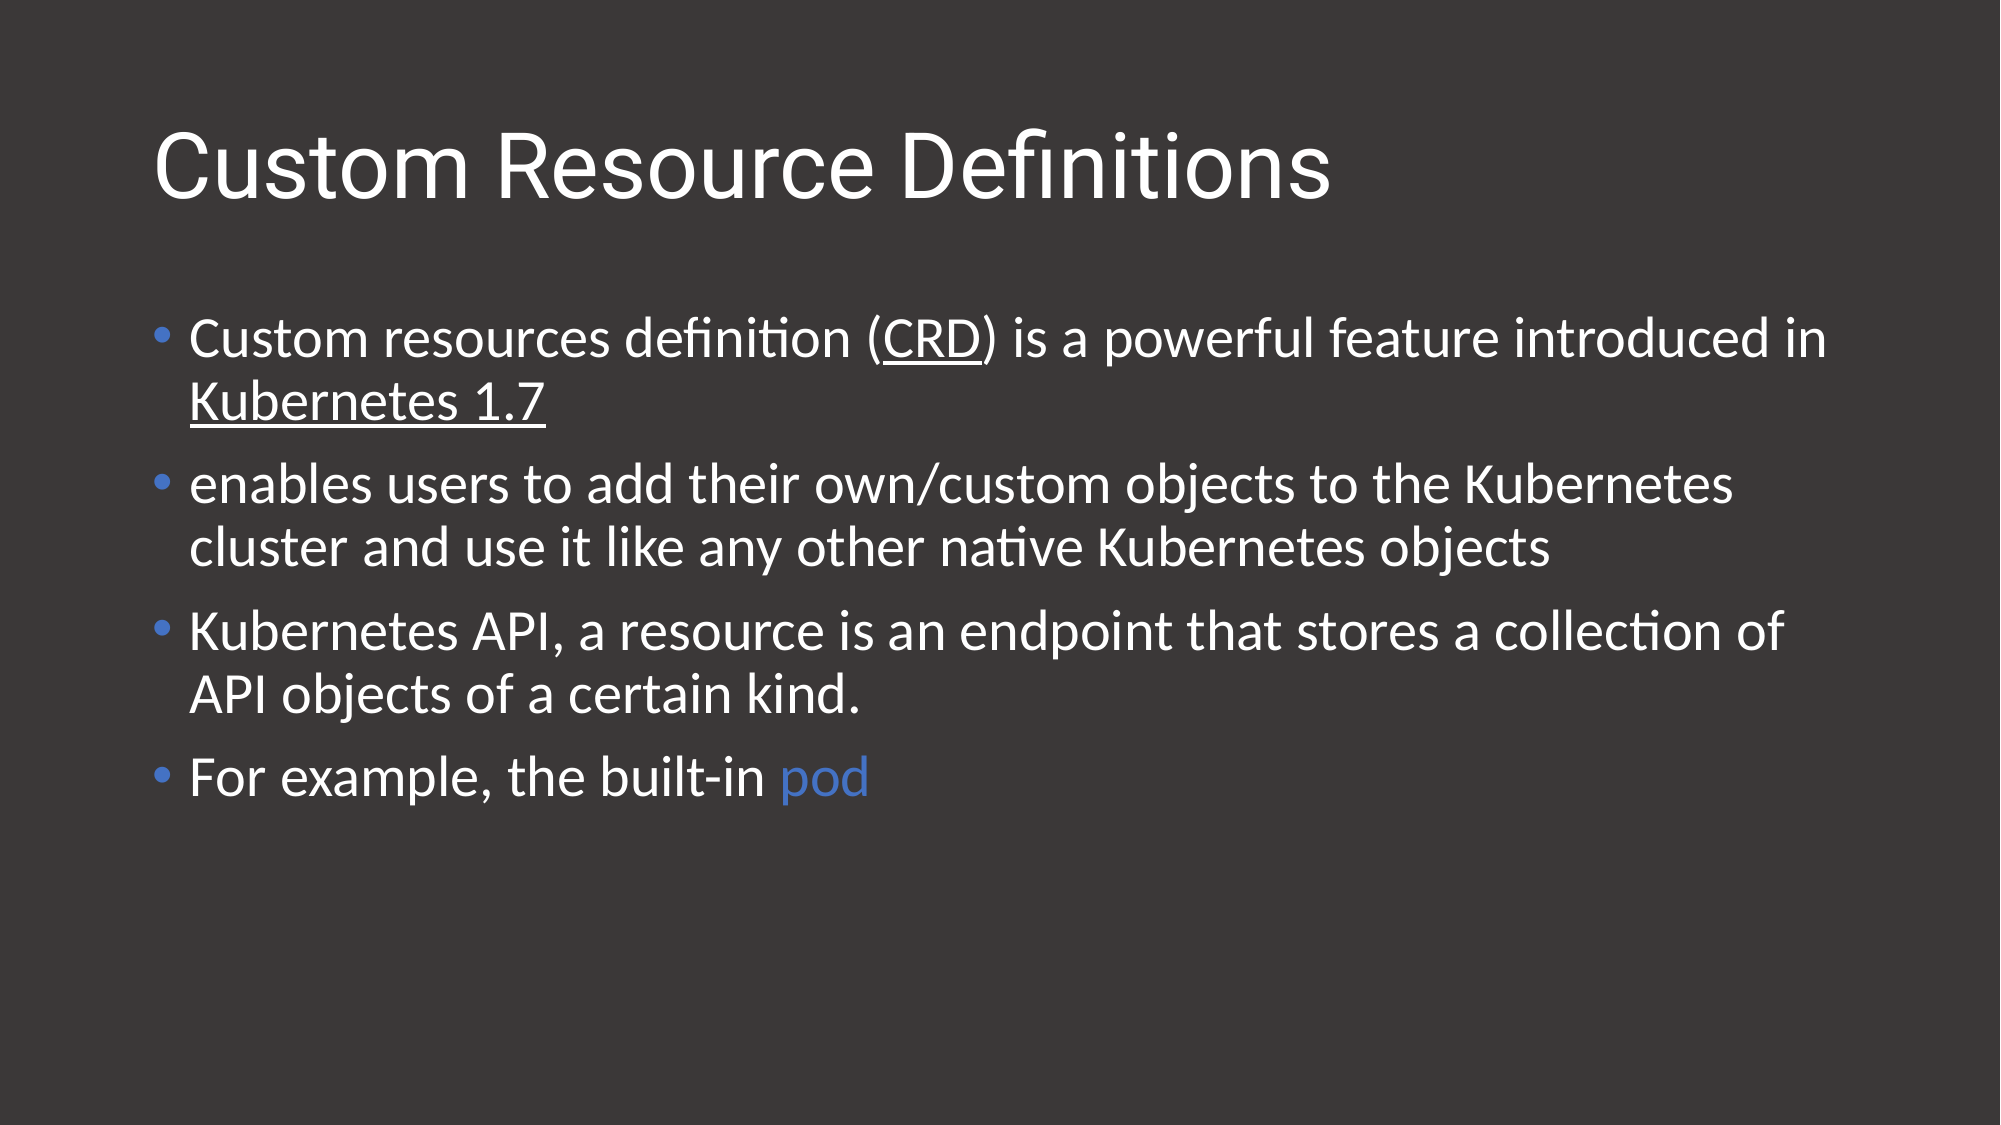

# Custom Resource Definitions
Custom resources definition (CRD) is a powerful feature introduced in Kubernetes 1.7
enables users to add their own/custom objects to the Kubernetes cluster and use it like any other native Kubernetes objects
Kubernetes API, a resource is an endpoint that stores a collection of API objects of a certain kind.
For example, the built-in pod